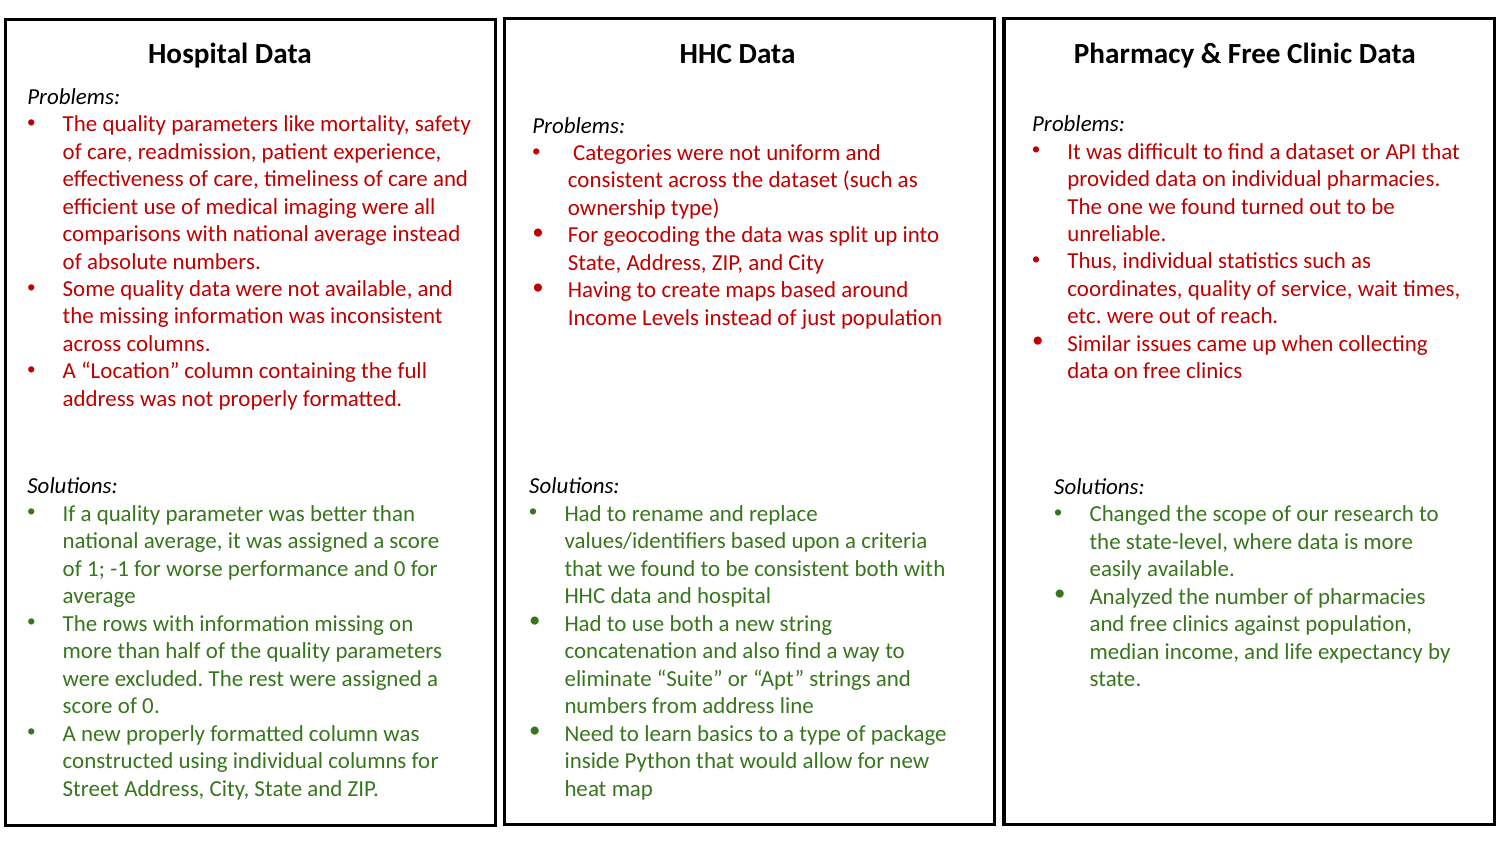

Hospital Data
HHC Data
Pharmacy & Free Clinic Data
Problems:
The quality parameters like mortality, safety of care, readmission, patient experience, effectiveness of care, timeliness of care and efficient use of medical imaging were all comparisons with national average instead of absolute numbers.
Some quality data were not available, and the missing information was inconsistent across columns.
A “Location” column containing the full address was not properly formatted.
Problems:
It was difficult to find a dataset or API that provided data on individual pharmacies. The one we found turned out to be unreliable.
Thus, individual statistics such as coordinates, quality of service, wait times, etc. were out of reach.
Similar issues came up when collecting data on free clinics
Problems:
 Categories were not uniform and consistent across the dataset (such as ownership type)
For geocoding the data was split up into State, Address, ZIP, and City
Having to create maps based around Income Levels instead of just population
Solutions:
Had to rename and replace values/identifiers based upon a criteria that we found to be consistent both with HHC data and hospital
Had to use both a new string concatenation and also find a way to eliminate “Suite” or “Apt” strings and numbers from address line
Need to learn basics to a type of package inside Python that would allow for new heat map
Solutions:
Changed the scope of our research to the state-level, where data is more easily available.
Analyzed the number of pharmacies and free clinics against population, median income, and life expectancy by state.
Solutions:
If a quality parameter was better than national average, it was assigned a score of 1; -1 for worse performance and 0 for average
The rows with information missing on more than half of the quality parameters were excluded. The rest were assigned a score of 0.
A new properly formatted column was constructed using individual columns for Street Address, City, State and ZIP.